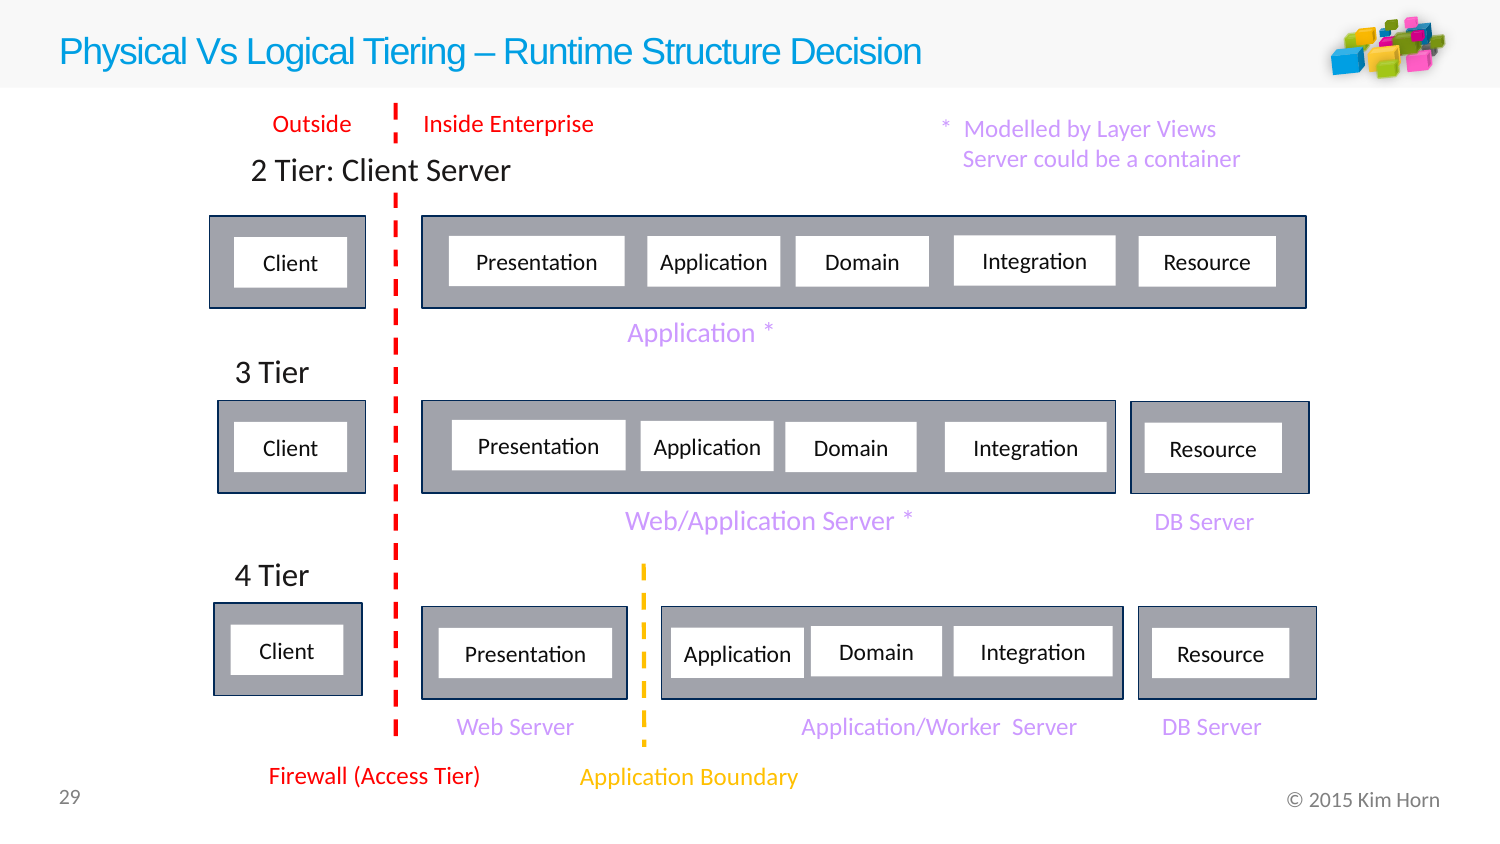

# Physical Vs Logical Tiering – Runtime Structure Decision
Outside
Inside Enterprise
*  Modelled by Layer Views
    Server could be a container
2 Tier: Client Server

Integration
Presentation
Application
Domain
Resource
Client
Application *
3 Tier

Presentation
Application
Domain
Integration
Client
Resource
Web/Application Server *
DB Server
4 Tier

Client
Domain
Integration
Application
Presentation
Resource
Web Server
Application/Worker  Server
DB Server
Firewall (Access Tier)
Application Boundary